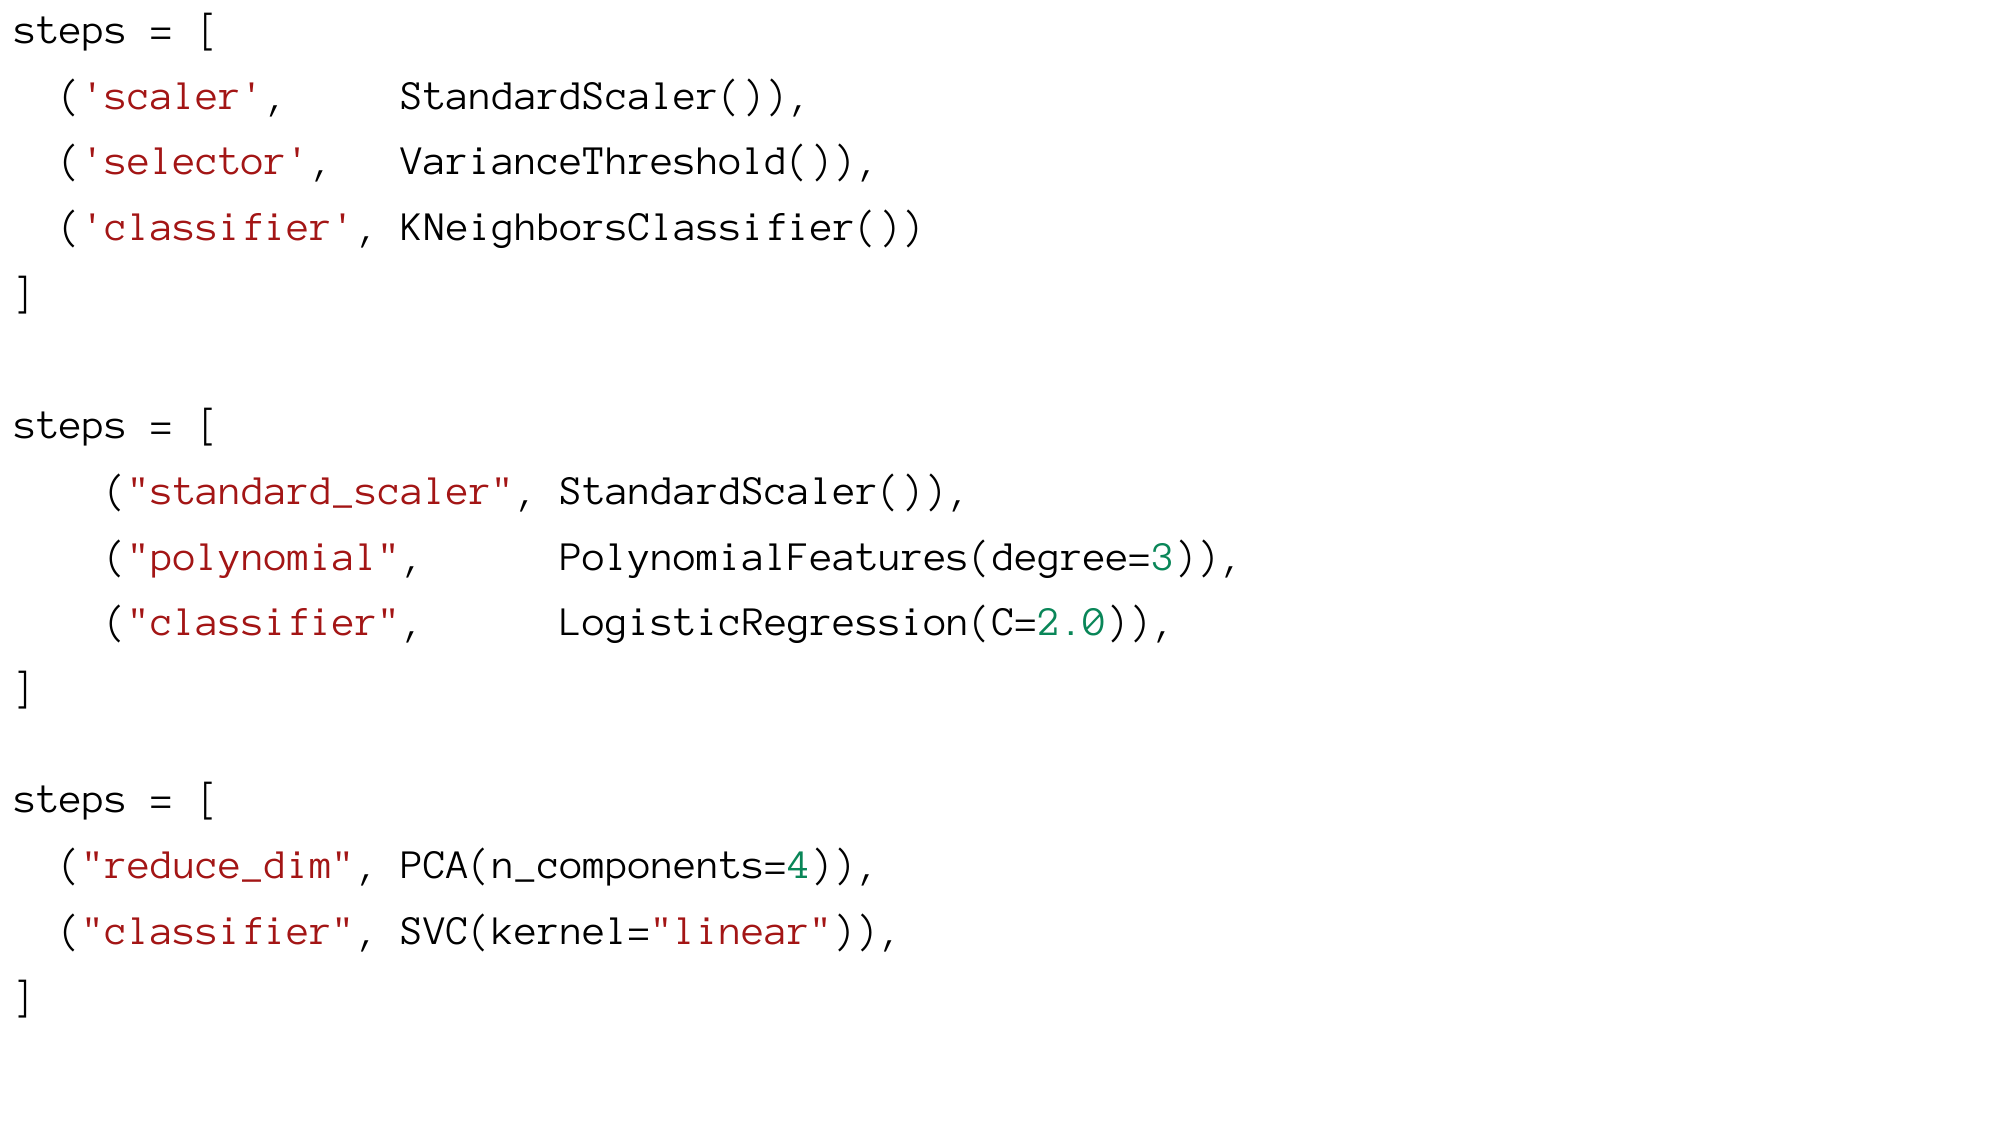

steps = [
  ('scaler',     StandardScaler()),
  ('selector',   VarianceThreshold()),
  ('classifier', KNeighborsClassifier())
]

steps = [
    ("standard_scaler", StandardScaler()),
    ("polynomial",      PolynomialFeatures(degree=3)),
    ("classifier",      LogisticRegression(C=2.0)),
]
steps = [
  ("reduce_dim", PCA(n_components=4)),
  ("classifier", SVC(kernel="linear")),
]